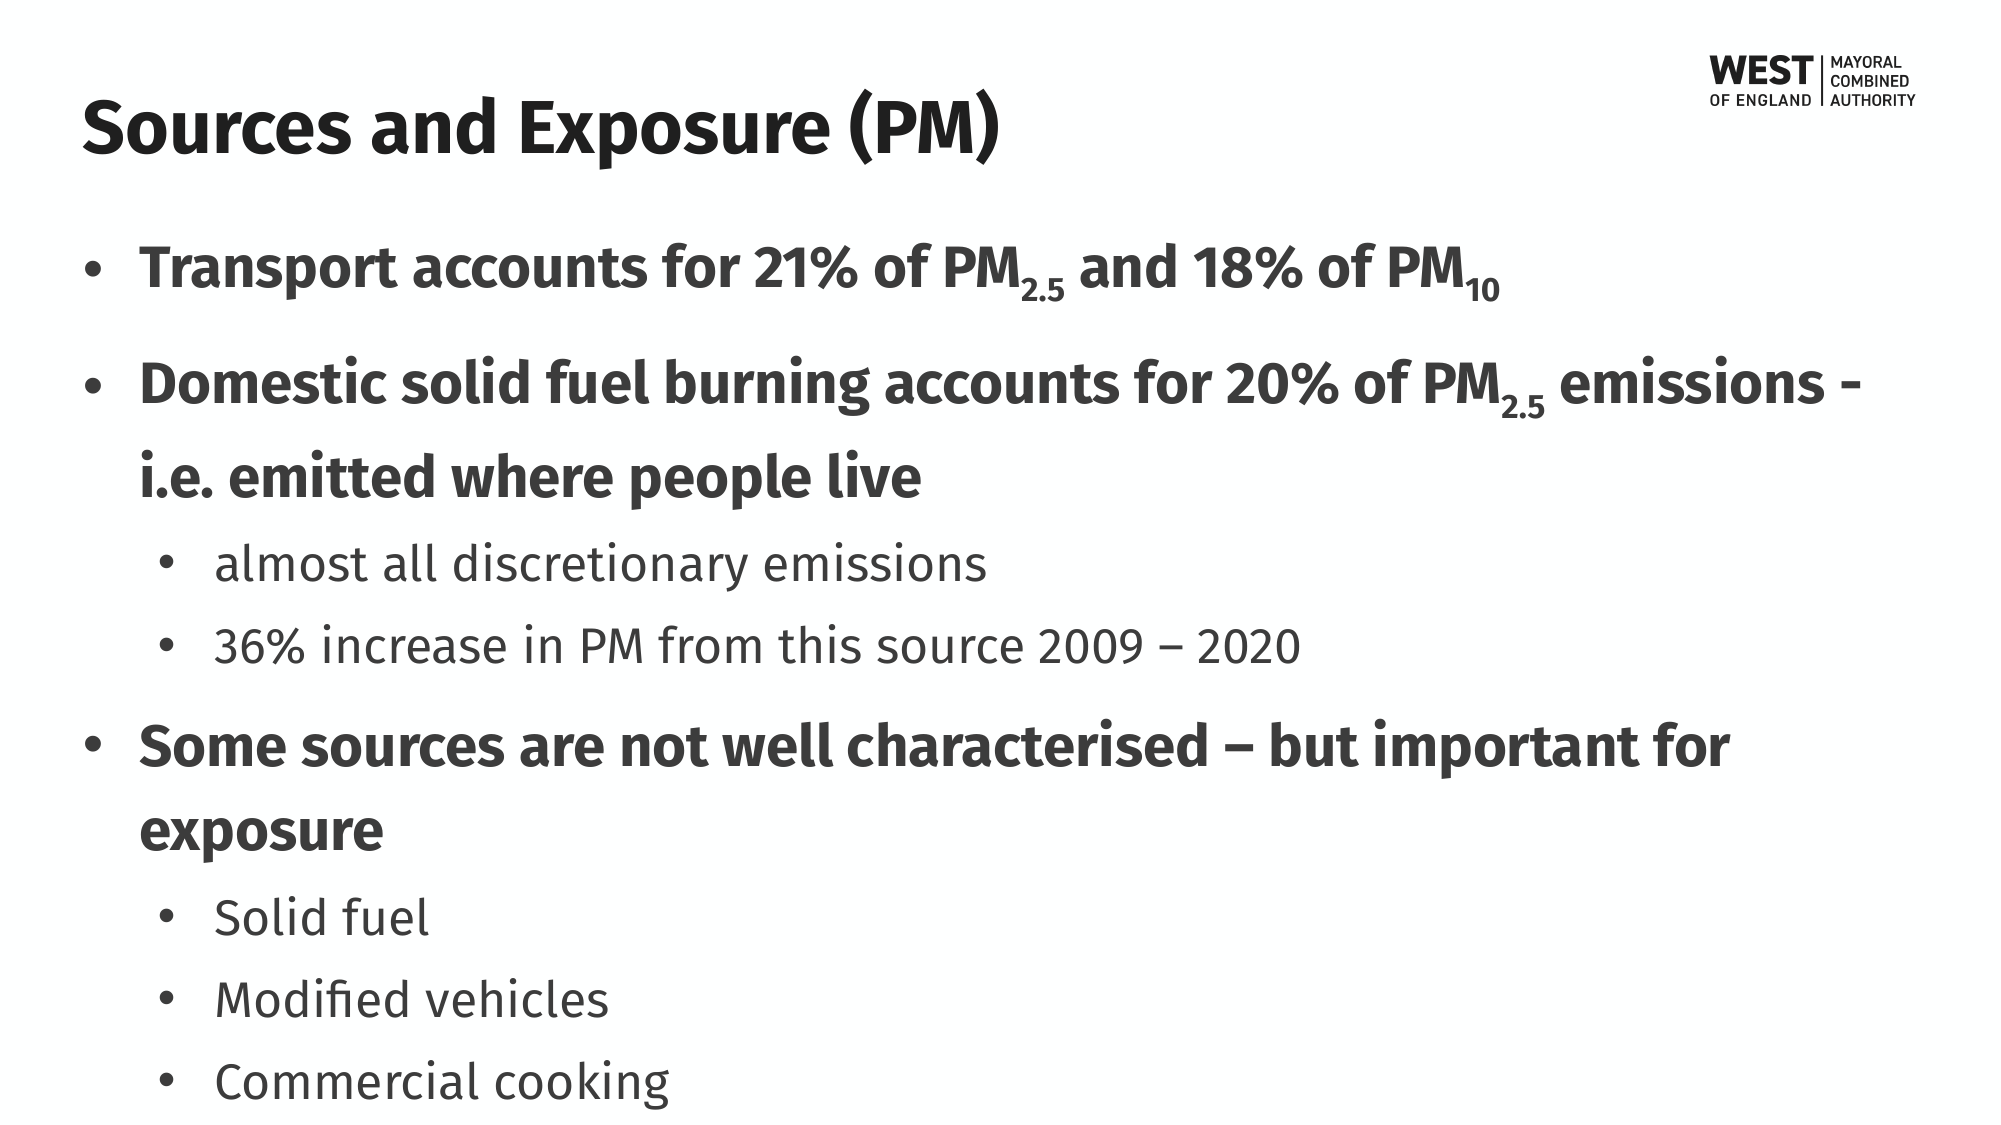

# Sources and Exposure (PM)
Transport accounts for 21% of PM2.5 and 18% of PM10
Domestic solid fuel burning accounts for 20% of PM2.5 emissions - i.e. emitted where people live
almost all discretionary emissions
36% increase in PM from this source 2009 – 2020
Some sources are not well characterised – but important for exposure
Solid fuel
Modified vehicles
Commercial cooking